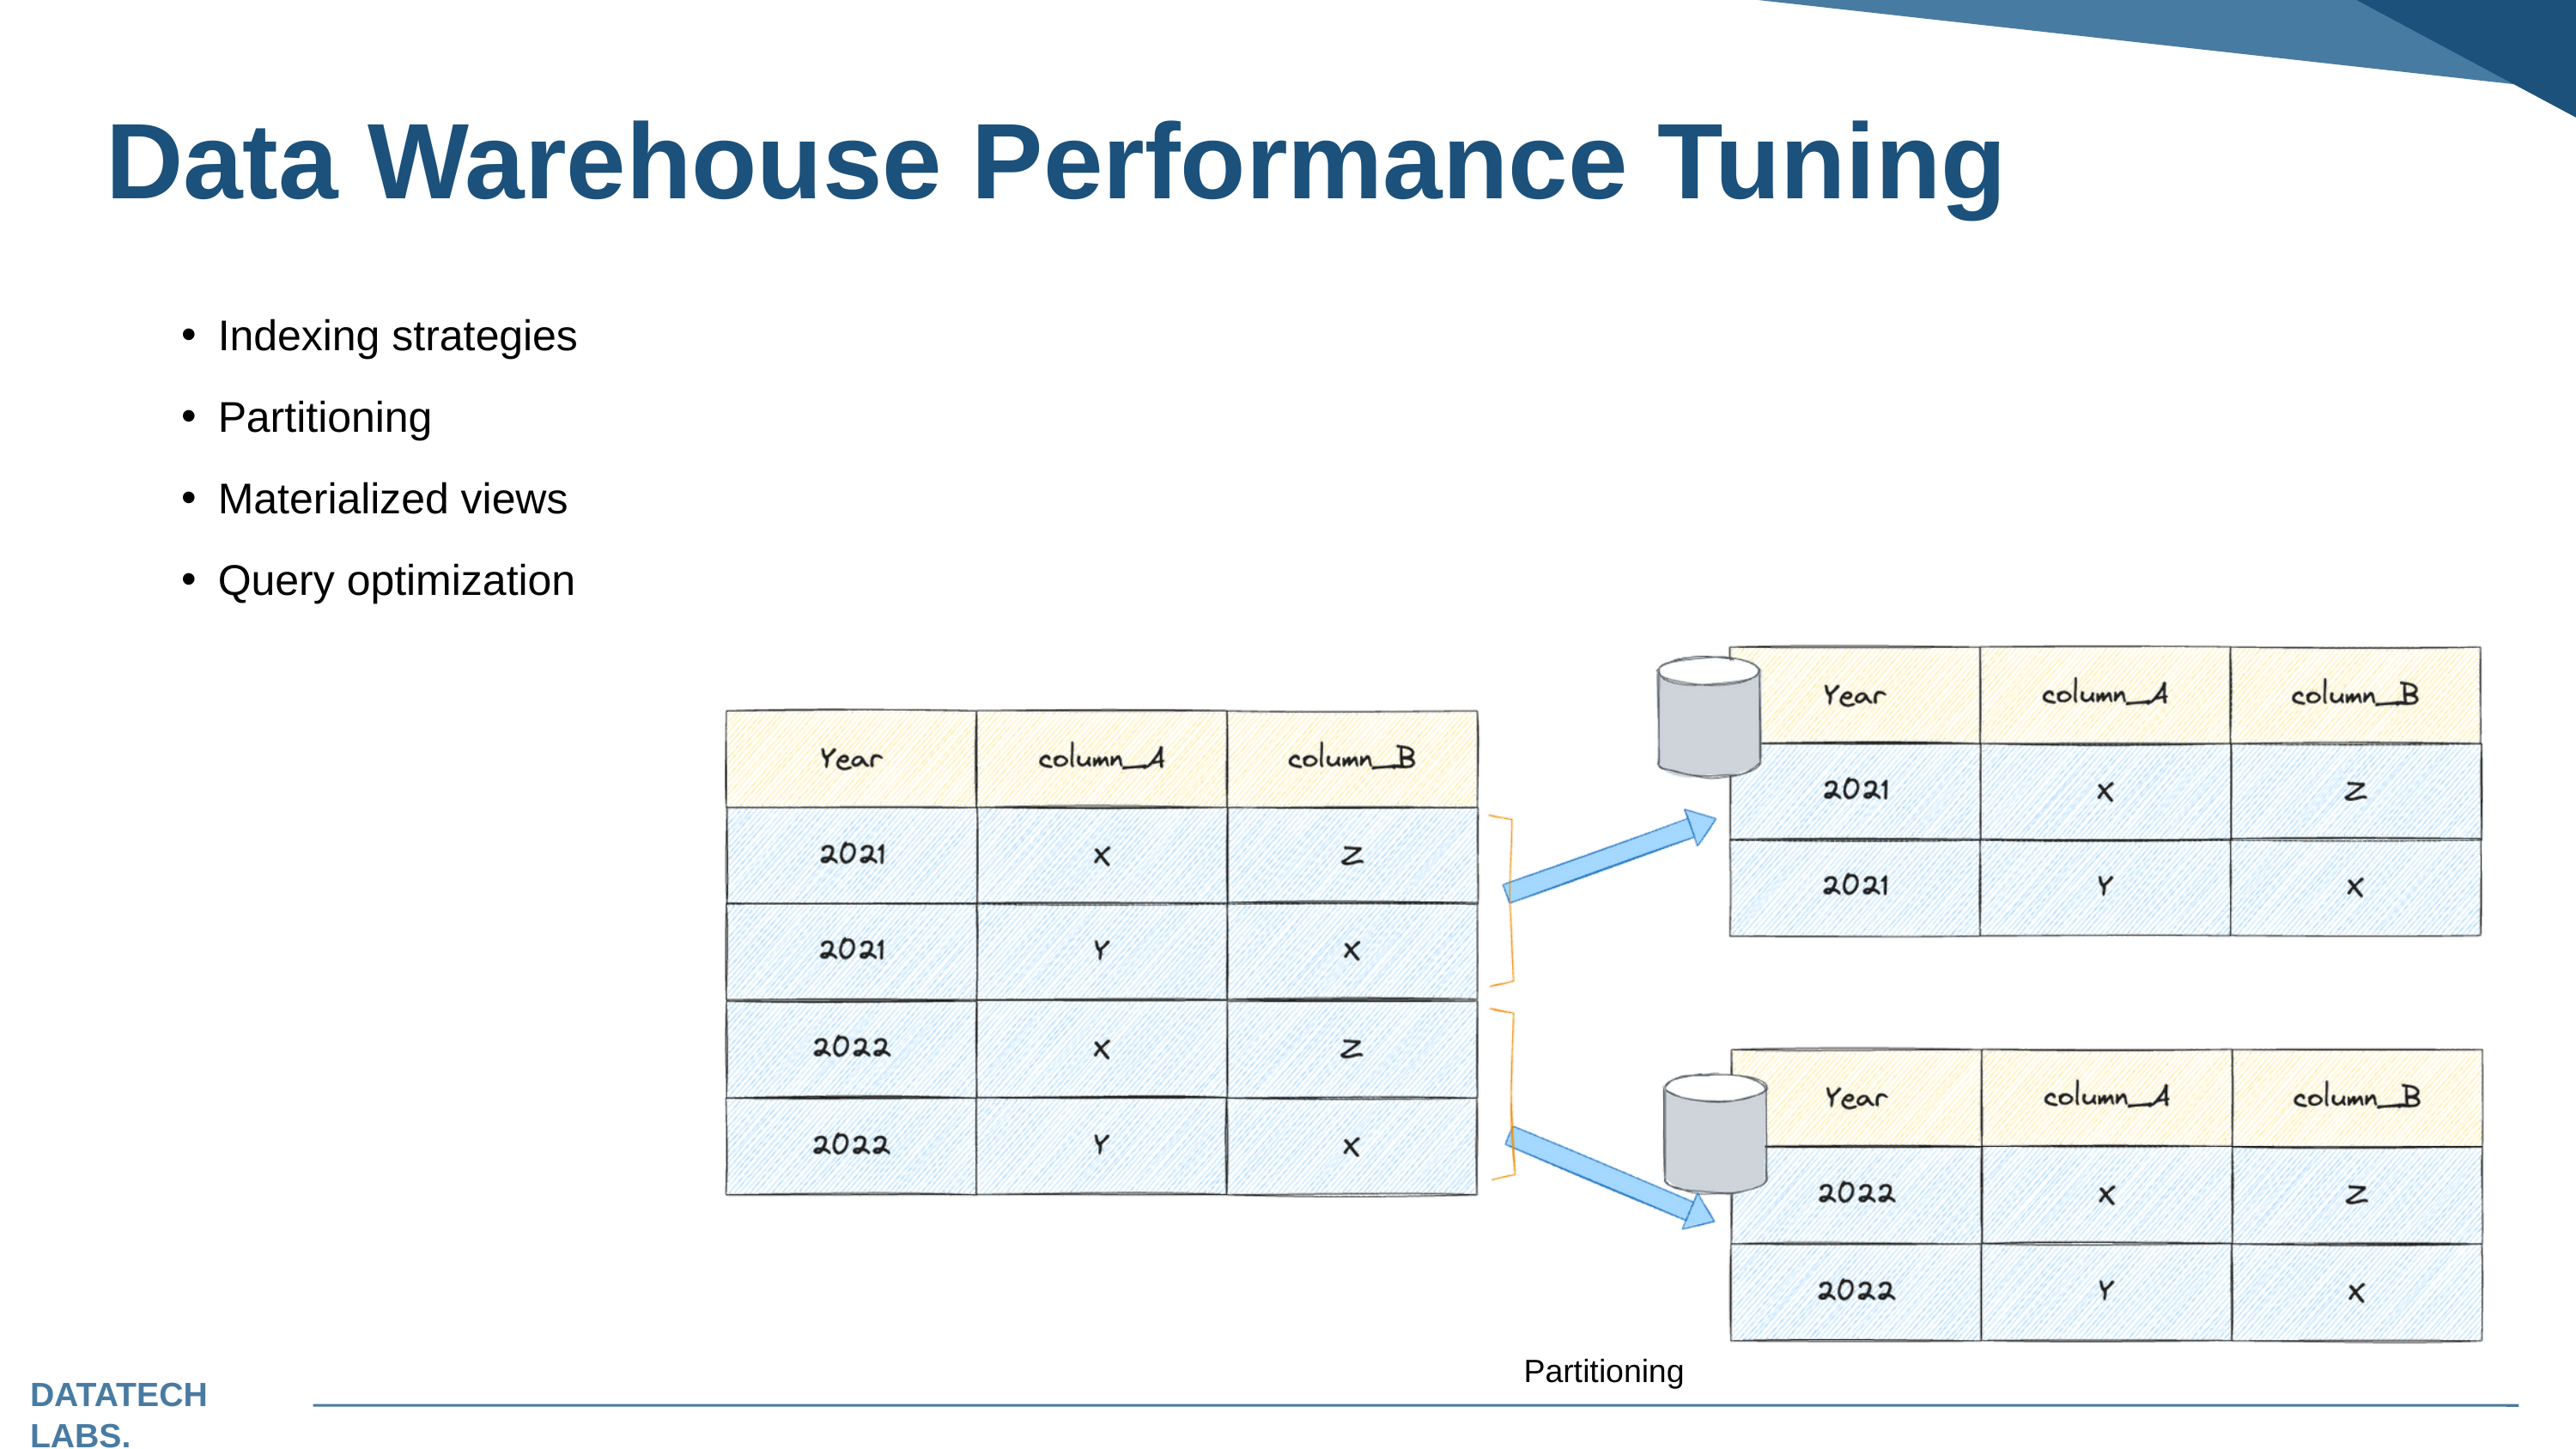

Data Warehouse Performance Tuning
Indexing strategies
Partitioning
Materialized views
Query optimization

Partitioning
DATATECH LABS.